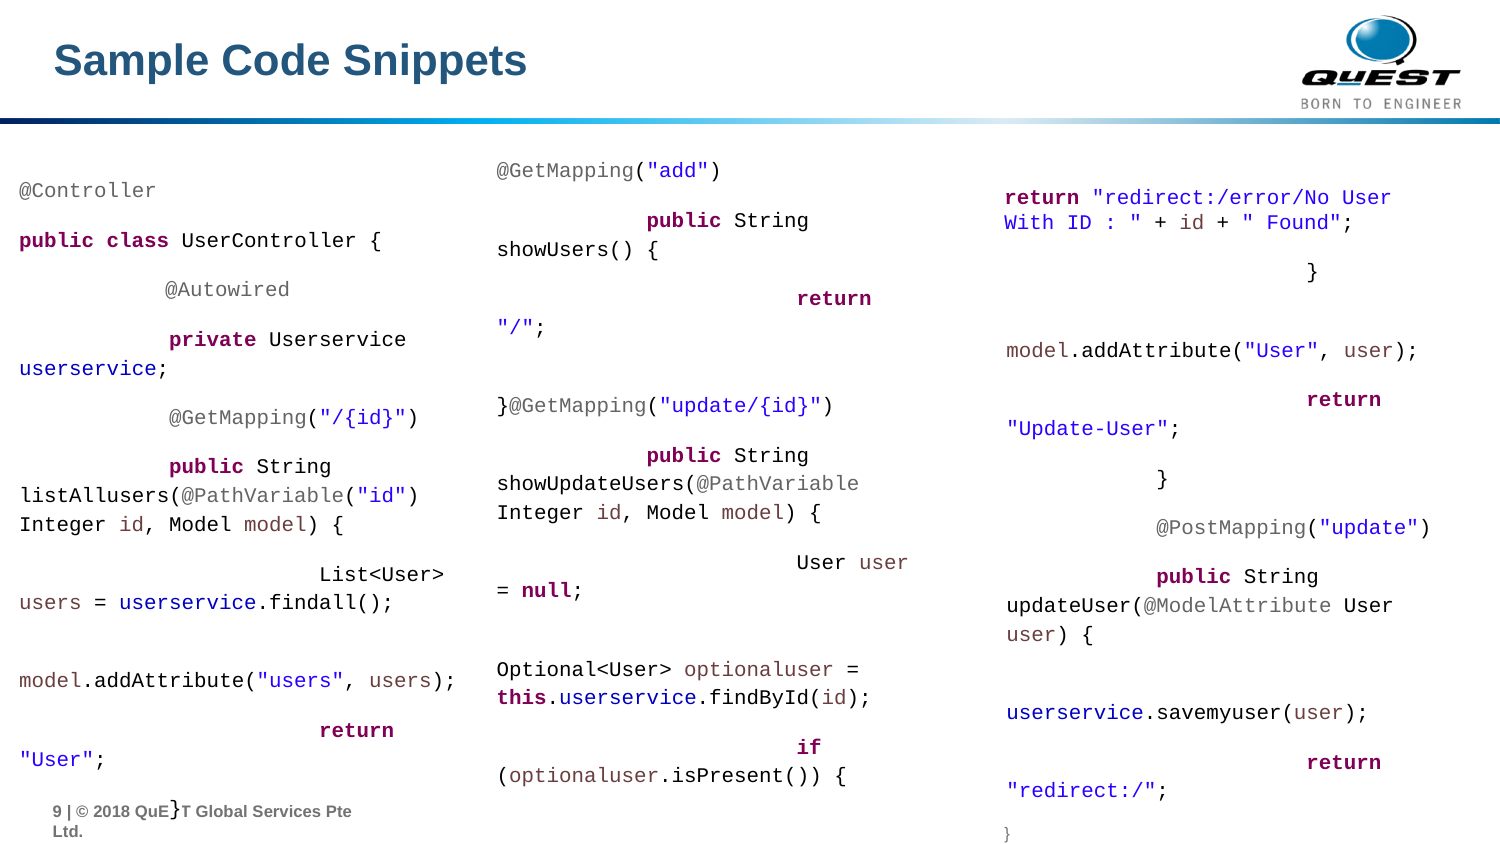

# Sample Code Snippets

@GetMapping("add")
	public String showUsers() {
		return "/";
	}@GetMapping("update/{id}")
	public String showUpdateUsers(@PathVariable Integer id, Model model) {
		User user = null;
		Optional<User> optionaluser = this.userservice.findById(id);
		if (optionaluser.isPresent()) {
			user = optionaluser.get();
		} else {

@Controller
public class UserController {
	@Autowired
	private Userservice userservice;
	@GetMapping("/{id}")
	public String listAllusers(@PathVariable("id") Integer id, Model model) {
		List<User> users = userservice.findall();
		model.addAttribute("users", users);
		return "User";
	}

return "redirect:/error/No User With ID : " + id + " Found";
		}
		model.addAttribute("User", user);
		return "Update-User";
	}
	@PostMapping("update")
	public String updateUser(@ModelAttribute User user) {
		userservice.savemyuser(user);
		return "redirect:/";
}
9 | © 2018 QuEST Global Services Pte Ltd.